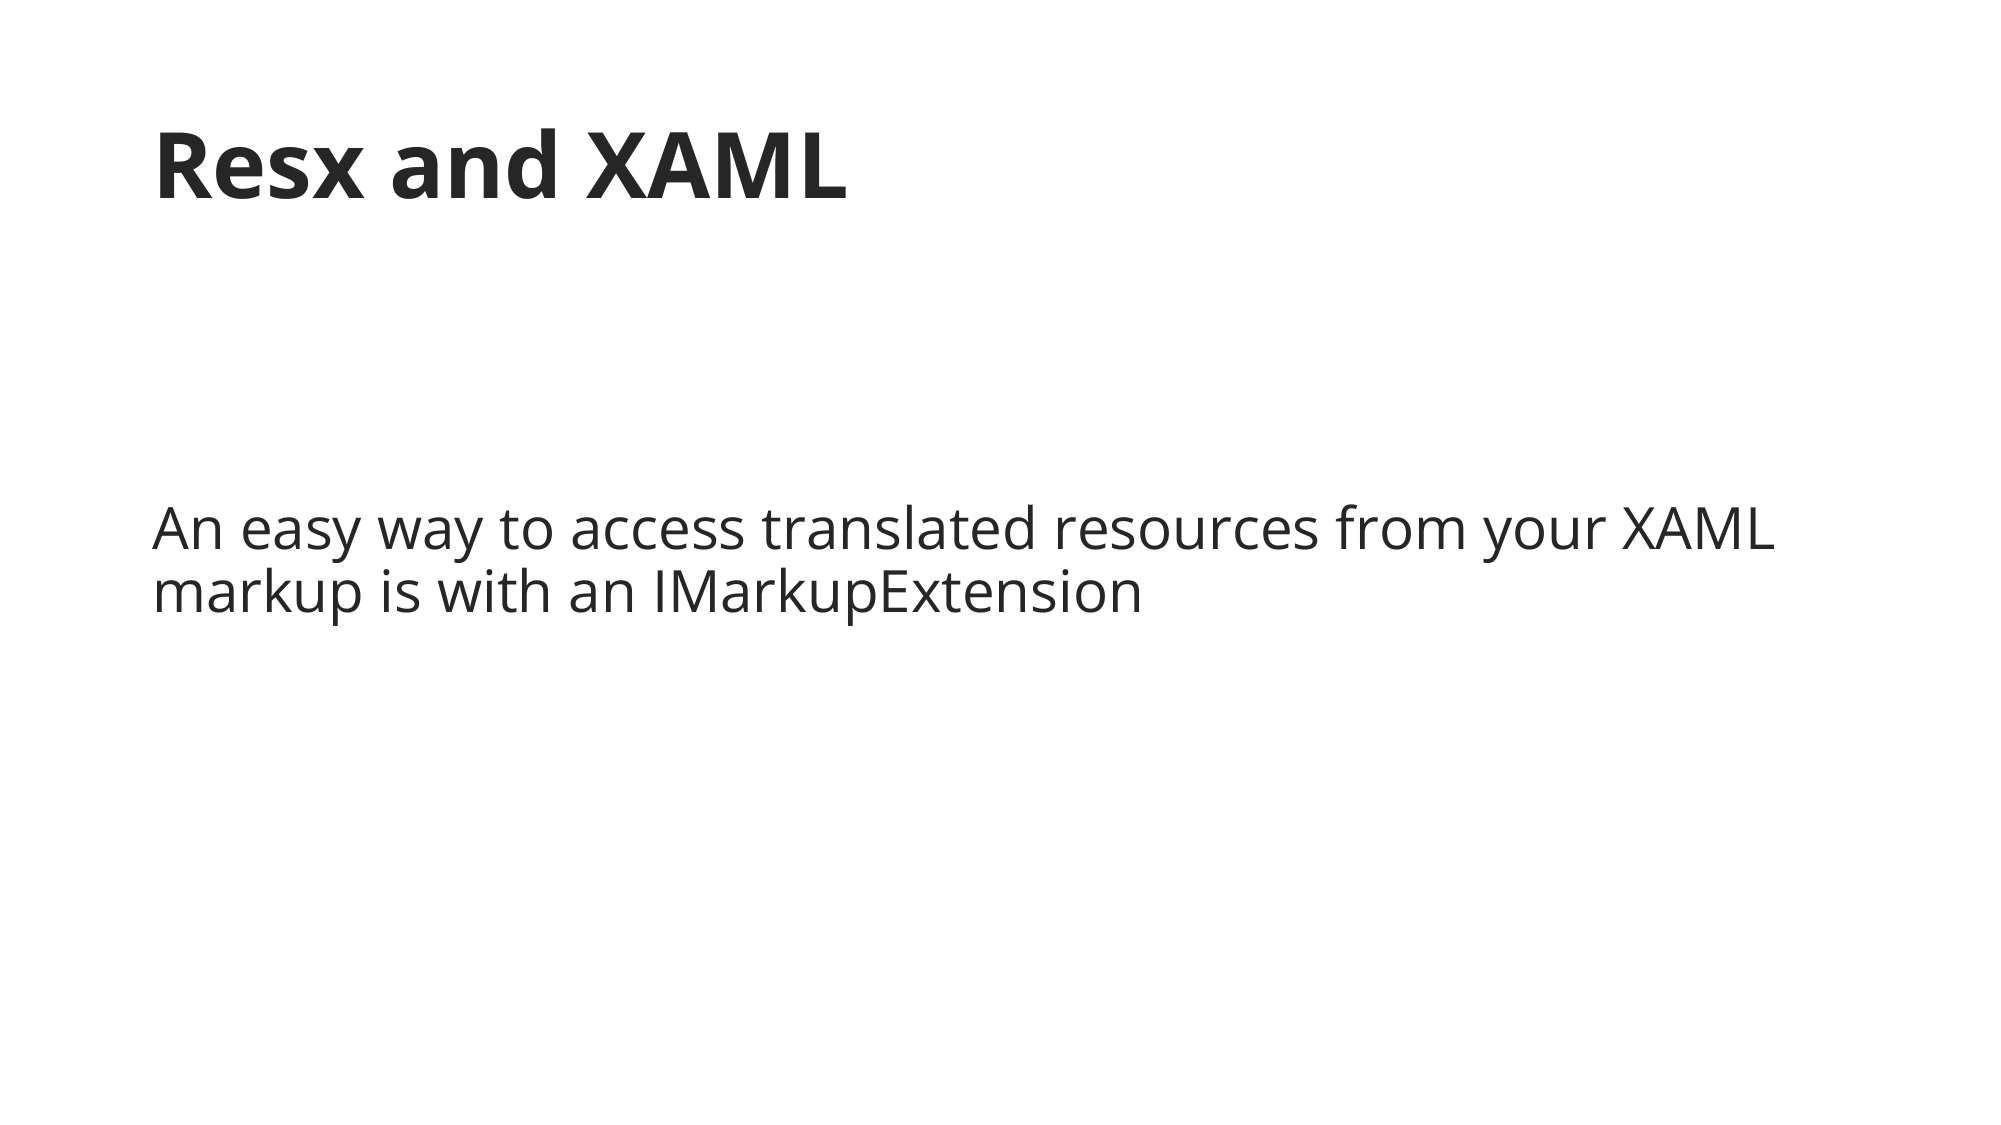

An easy way to access translated resources from your XAML markup is with an IMarkupExtension
# Resx and XAML